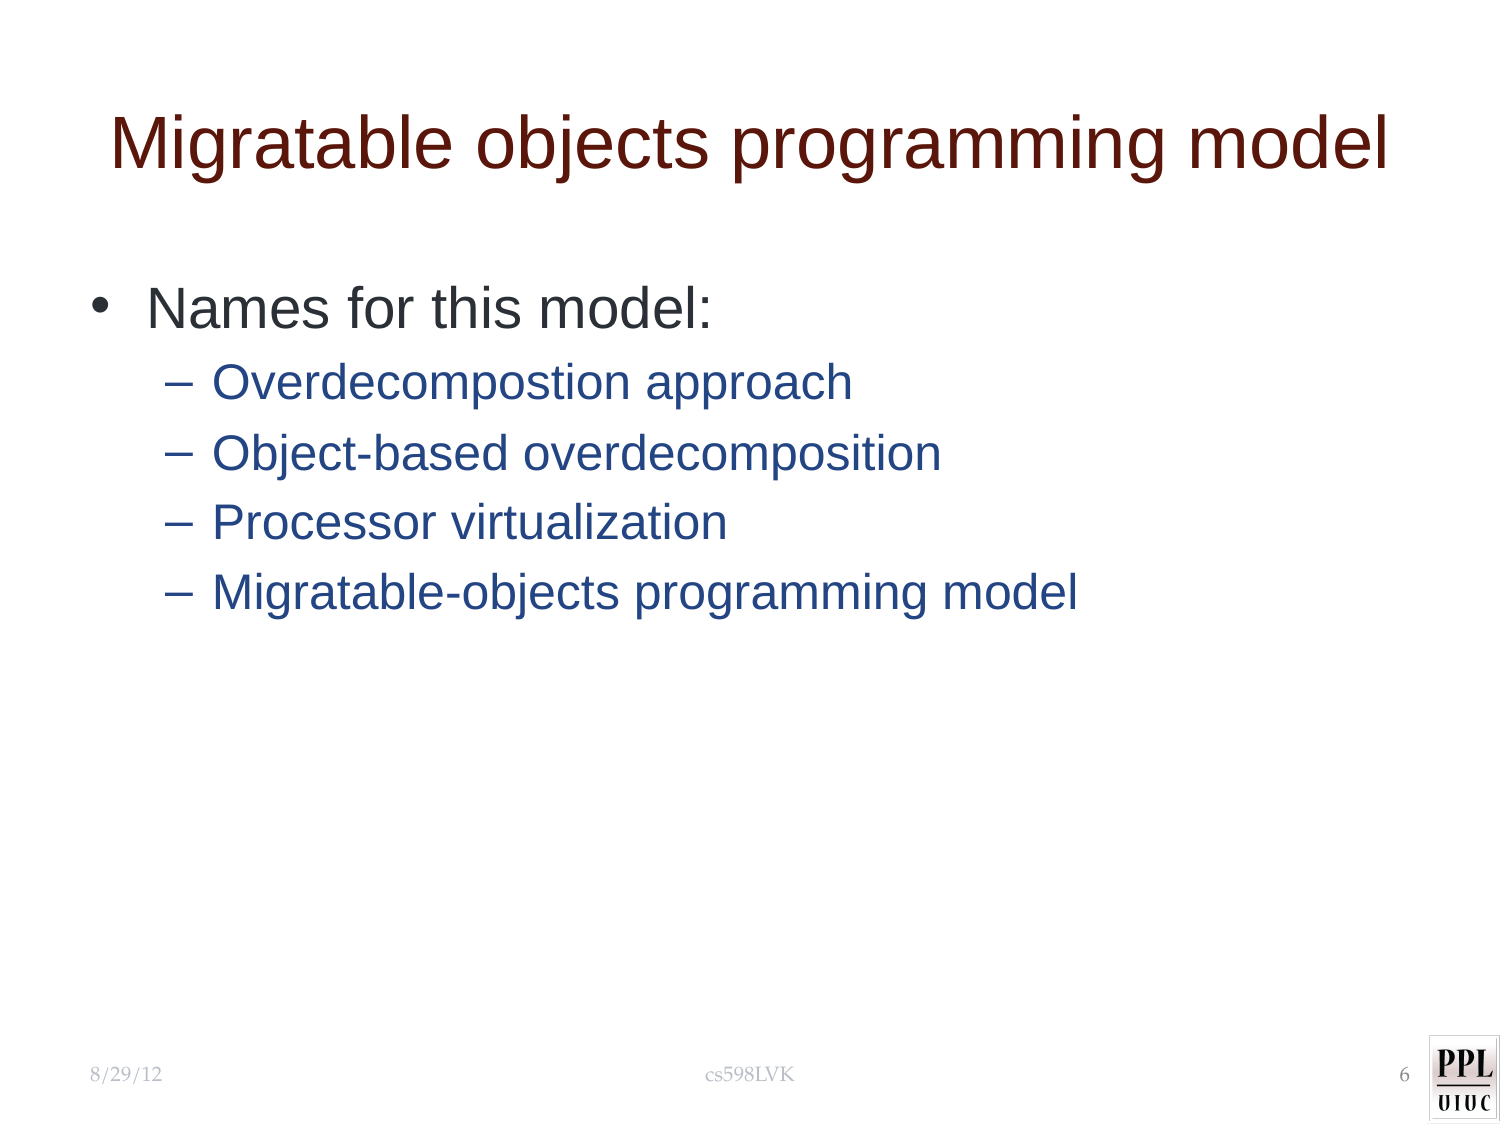

# Migratable objects programming model
Names for this model:
Overdecompostion approach
Object-based overdecomposition
Processor virtualization
Migratable-objects programming model

8/29/12
cs598LVK
6